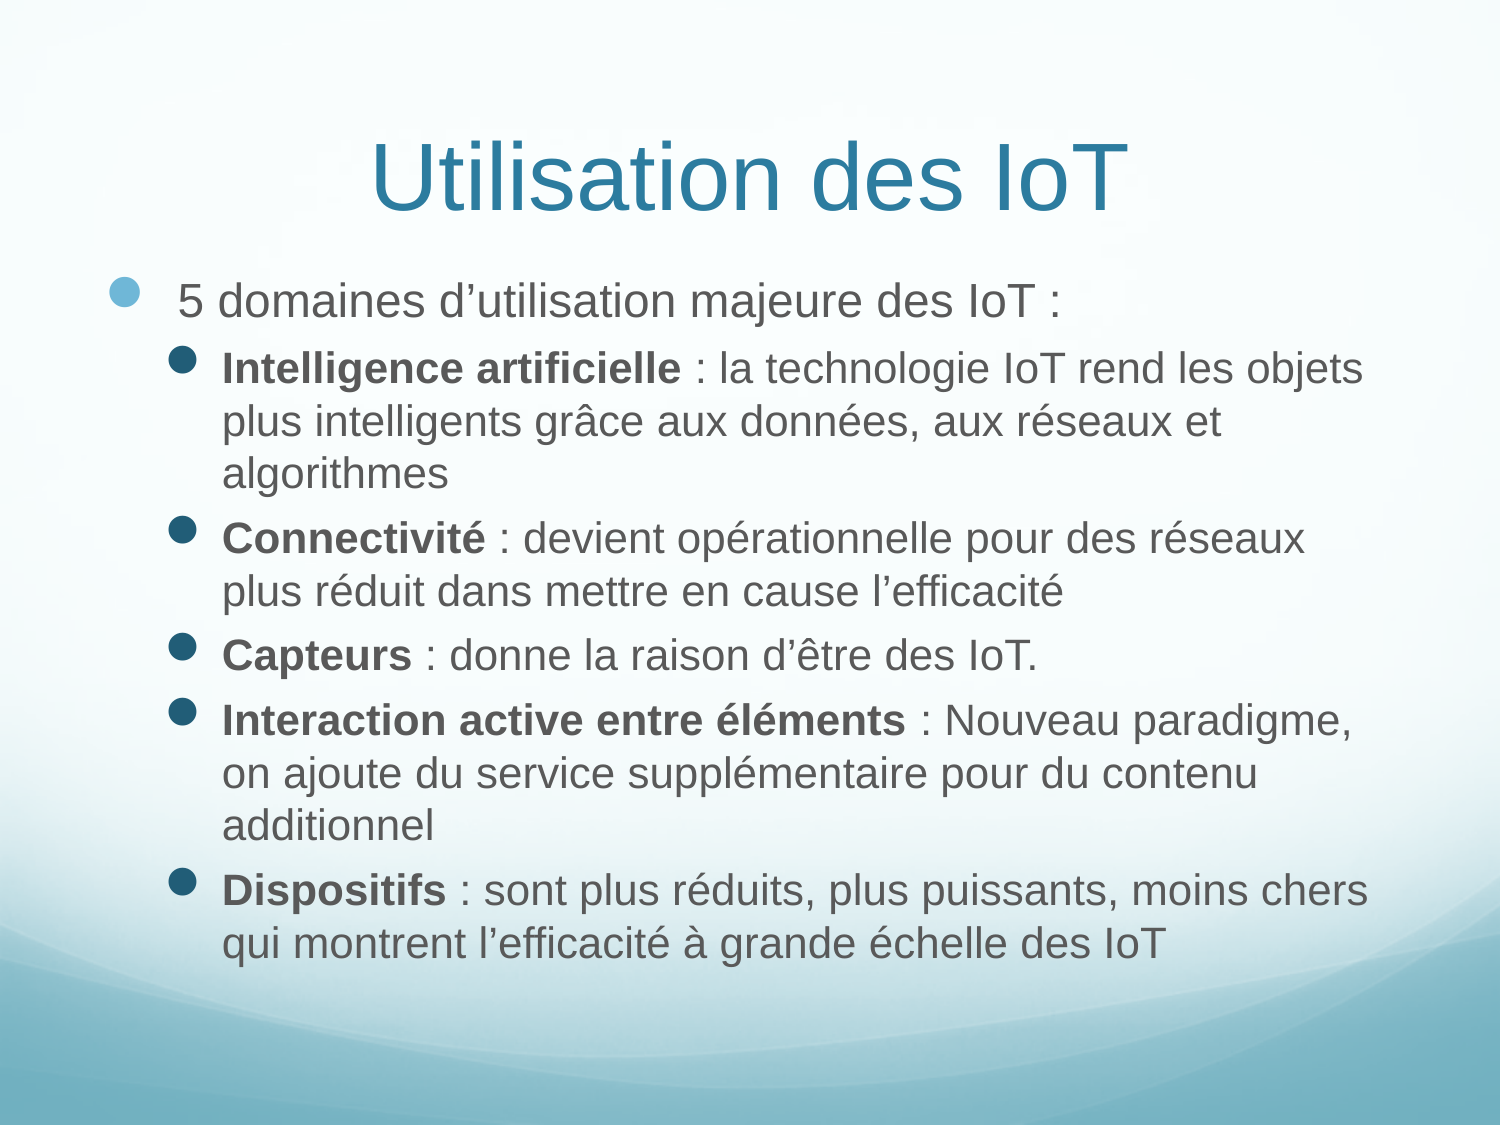

# Utilisation des IoT
 5 domaines d’utilisation majeure des IoT :
Intelligence artificielle : la technologie IoT rend les objets plus intelligents grâce aux données, aux réseaux et algorithmes
Connectivité : devient opérationnelle pour des réseaux plus réduit dans mettre en cause l’efficacité
Capteurs : donne la raison d’être des IoT.
Interaction active entre éléments : Nouveau paradigme, on ajoute du service supplémentaire pour du contenu additionnel
Dispositifs : sont plus réduits, plus puissants, moins chers qui montrent l’efficacité à grande échelle des IoT